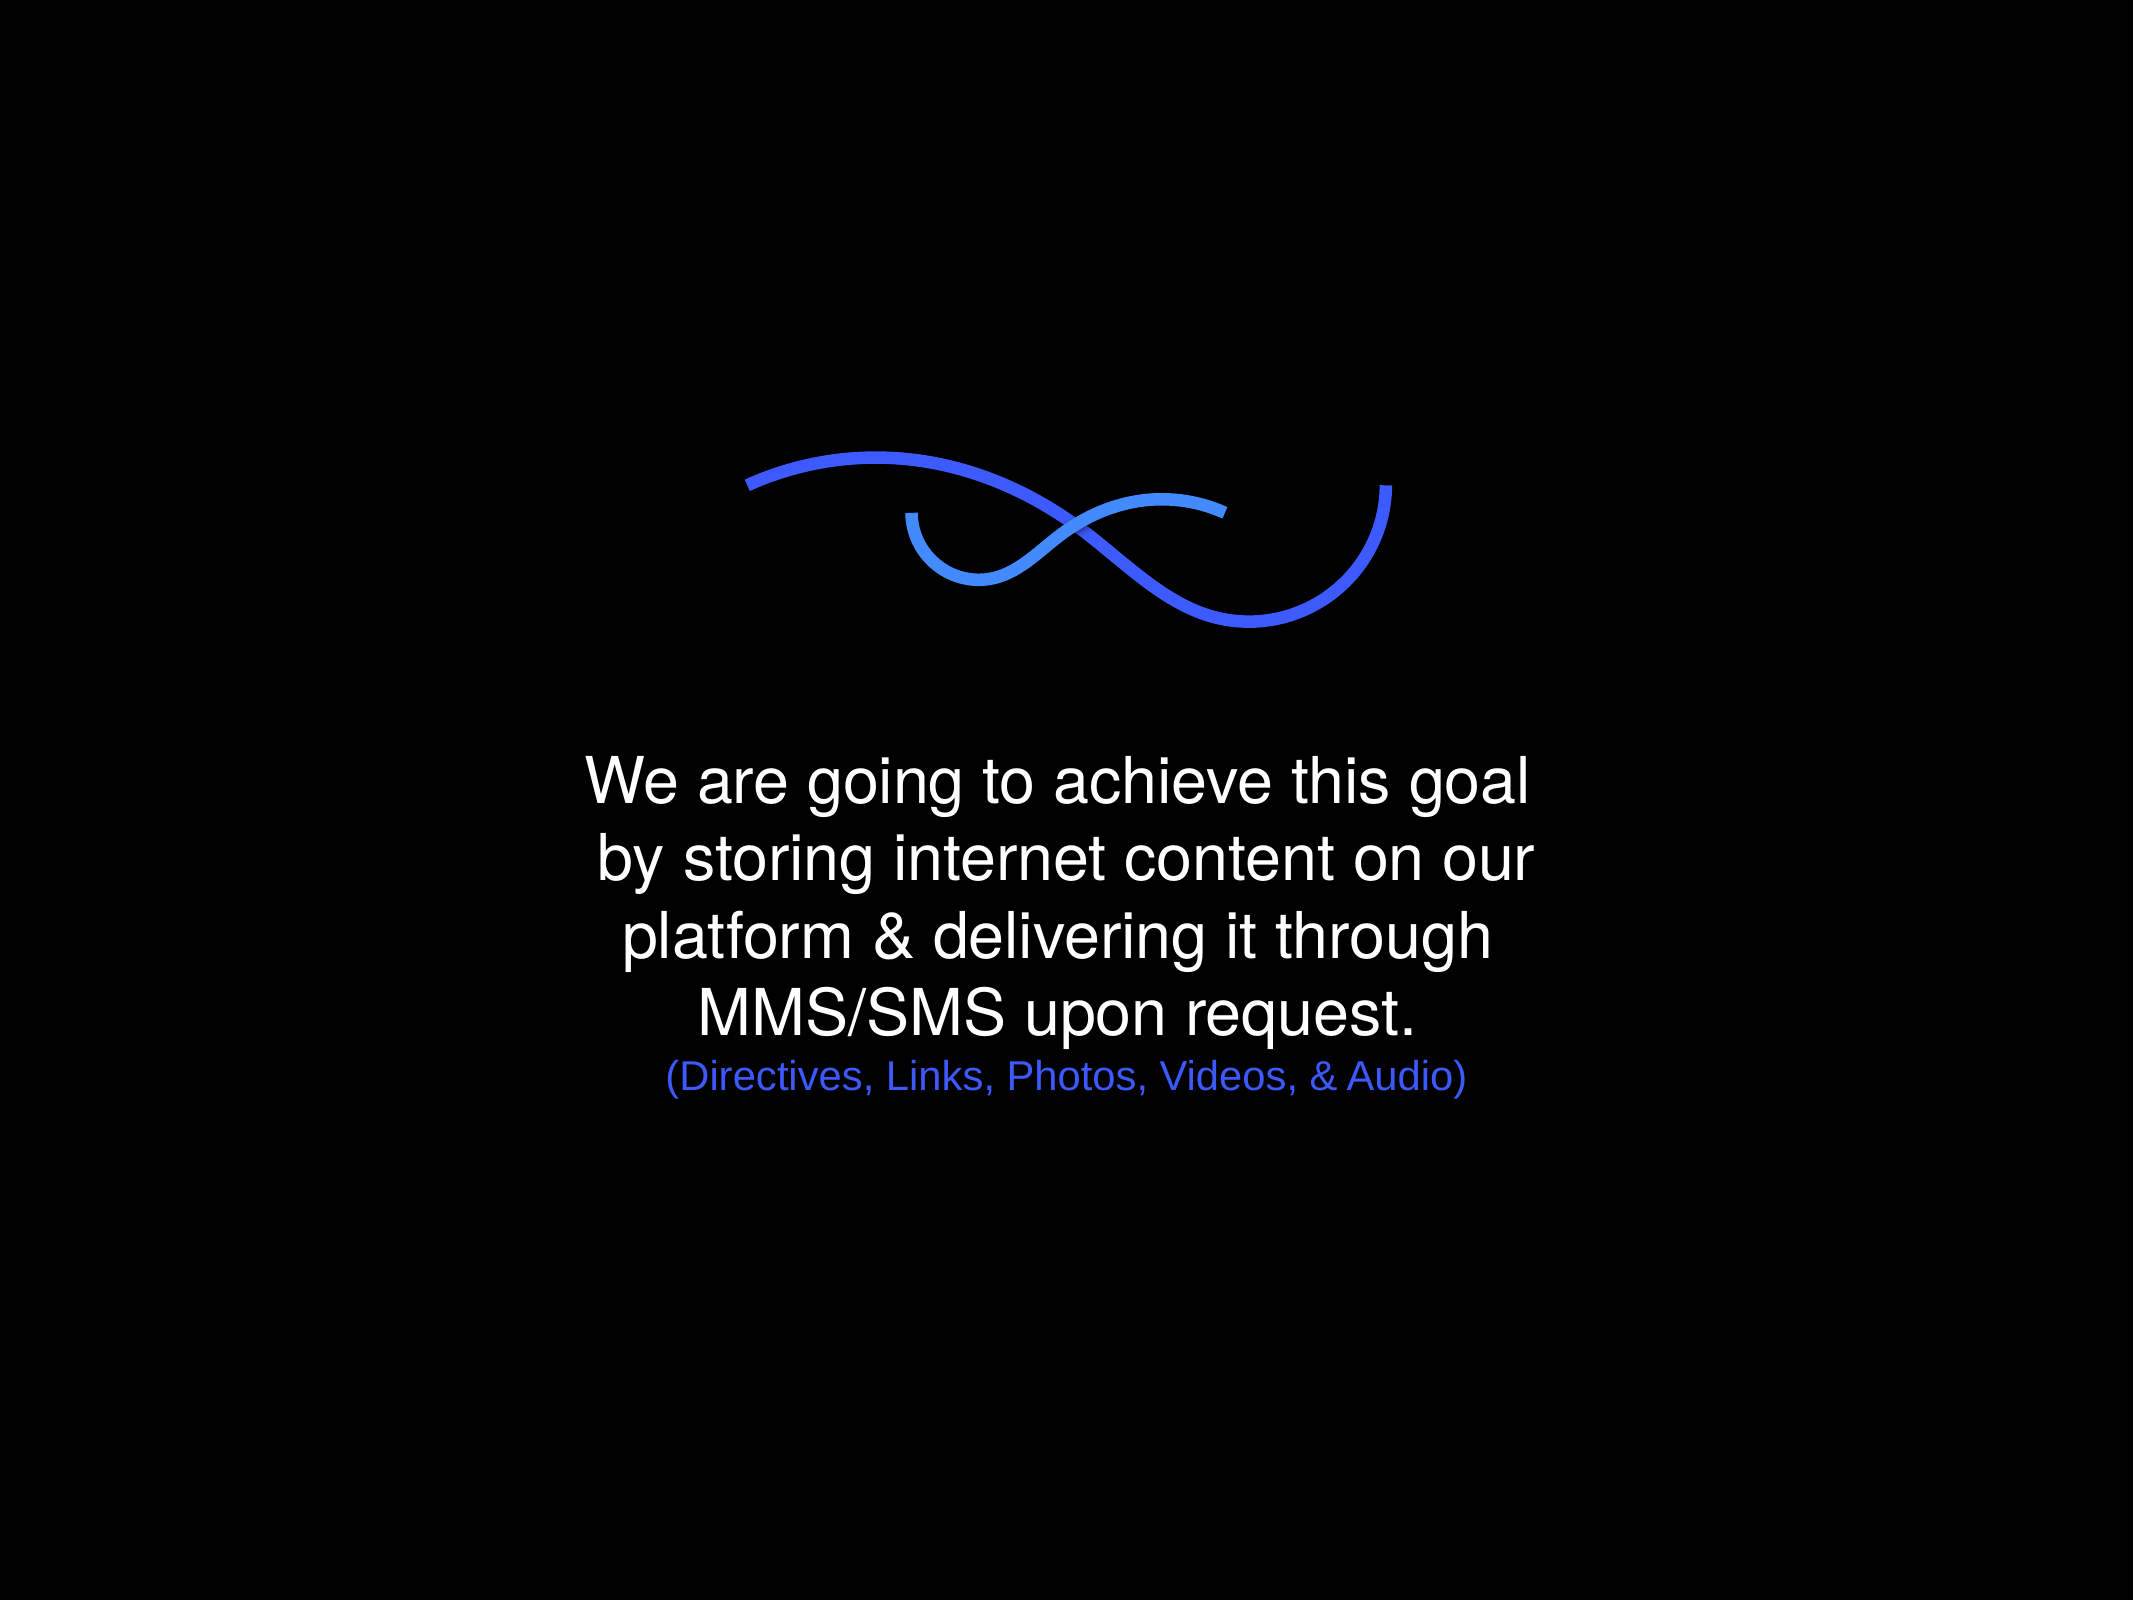

We are going to achieve this goal
by storing internet content on our
platform & delivering it through
MMS/SMS upon request.
(Directives, Links, Photos, Videos, & Audio)